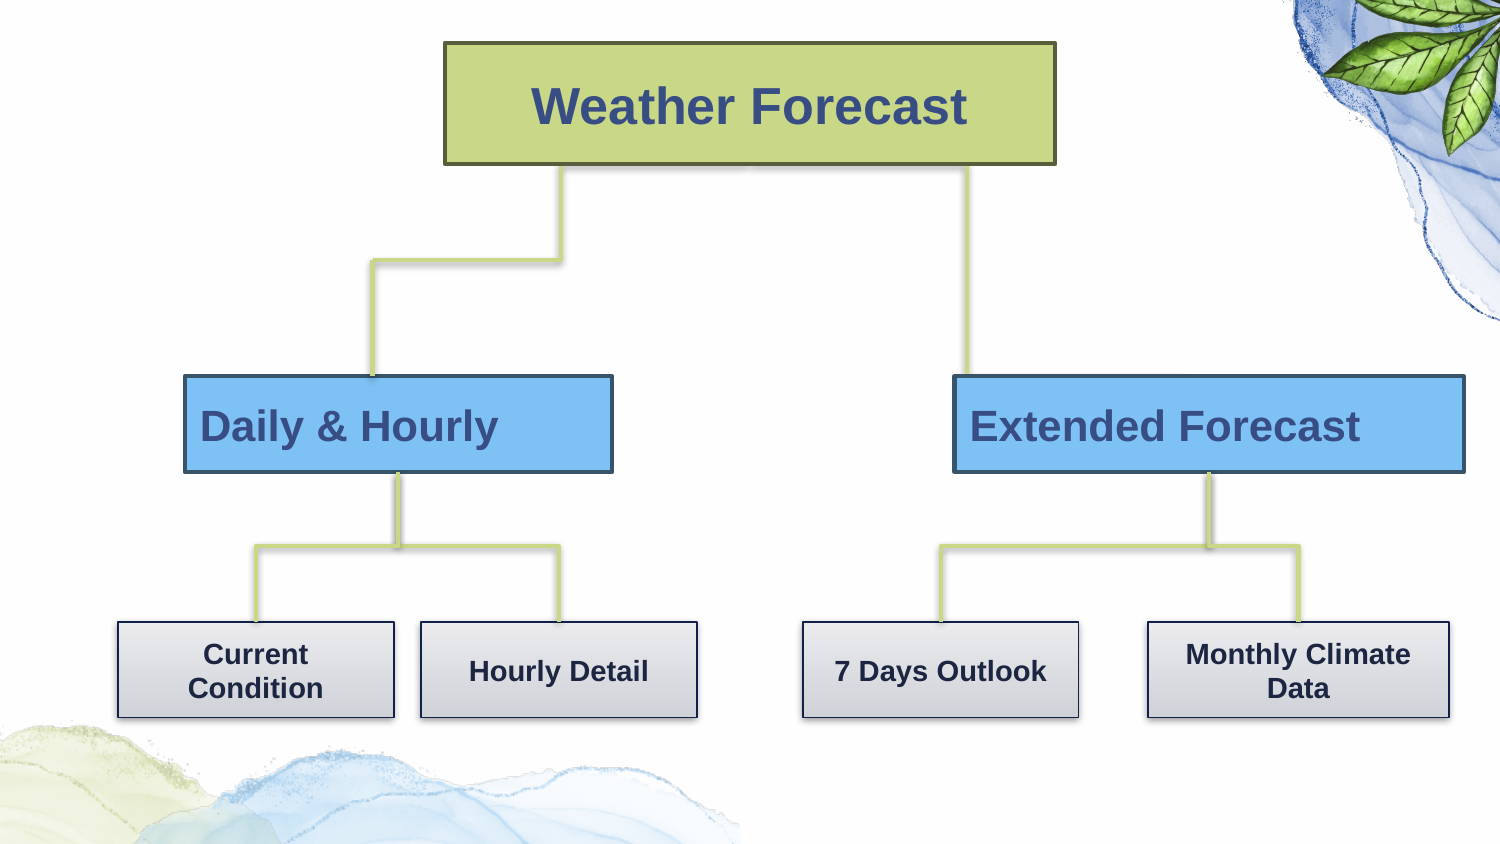

Weather Forecast
Daily & Hourly
Extended Forecast
Current Condition
Hourly Detail
7 Days Outlook
Monthly Climate Data